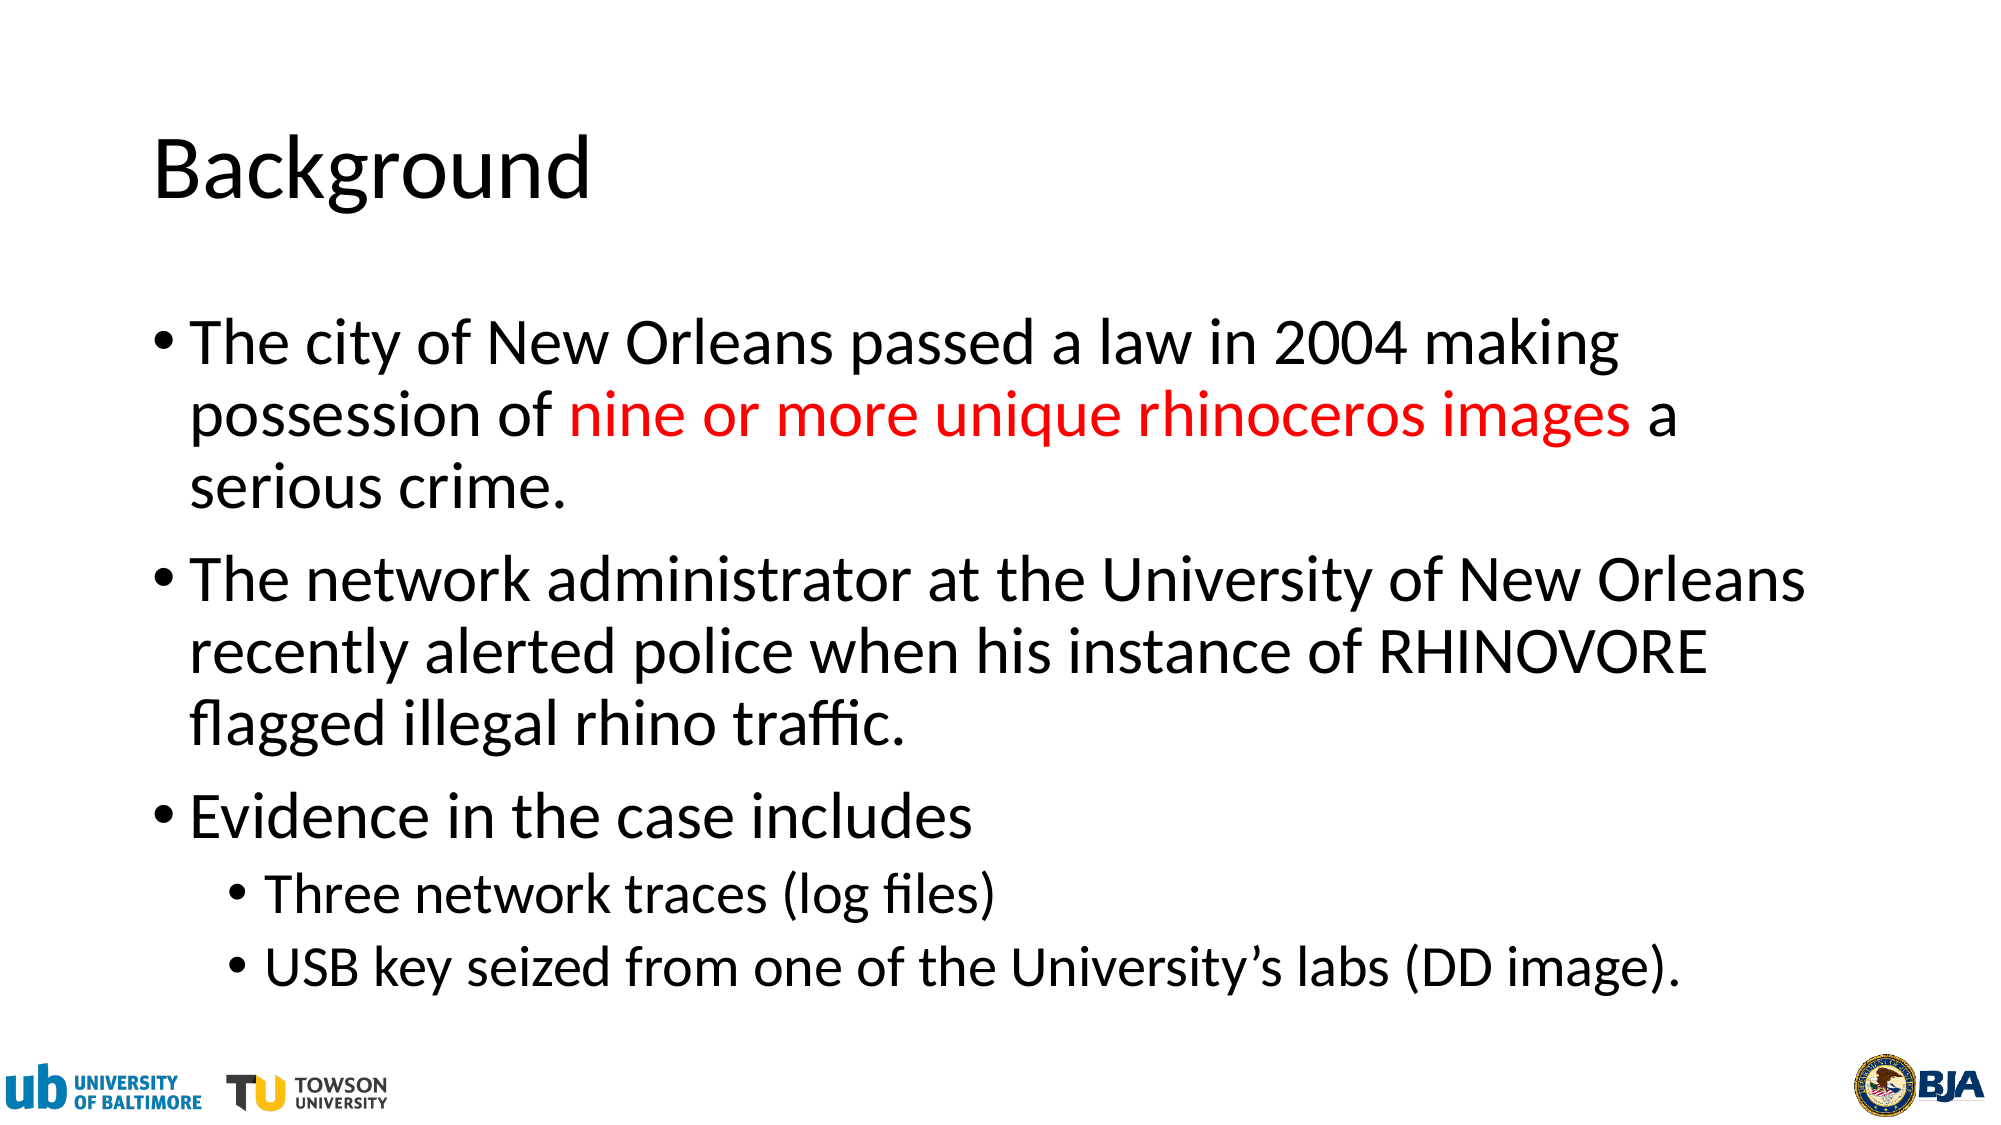

# Background
The city of New Orleans passed a law in 2004 making possession of nine or more unique rhinoceros images a serious crime.
The network administrator at the University of New Orleans recently alerted police when his instance of RHINOVORE flagged illegal rhino traffic.
Evidence in the case includes
Three network traces (log files)
USB key seized from one of the University’s labs (DD image).